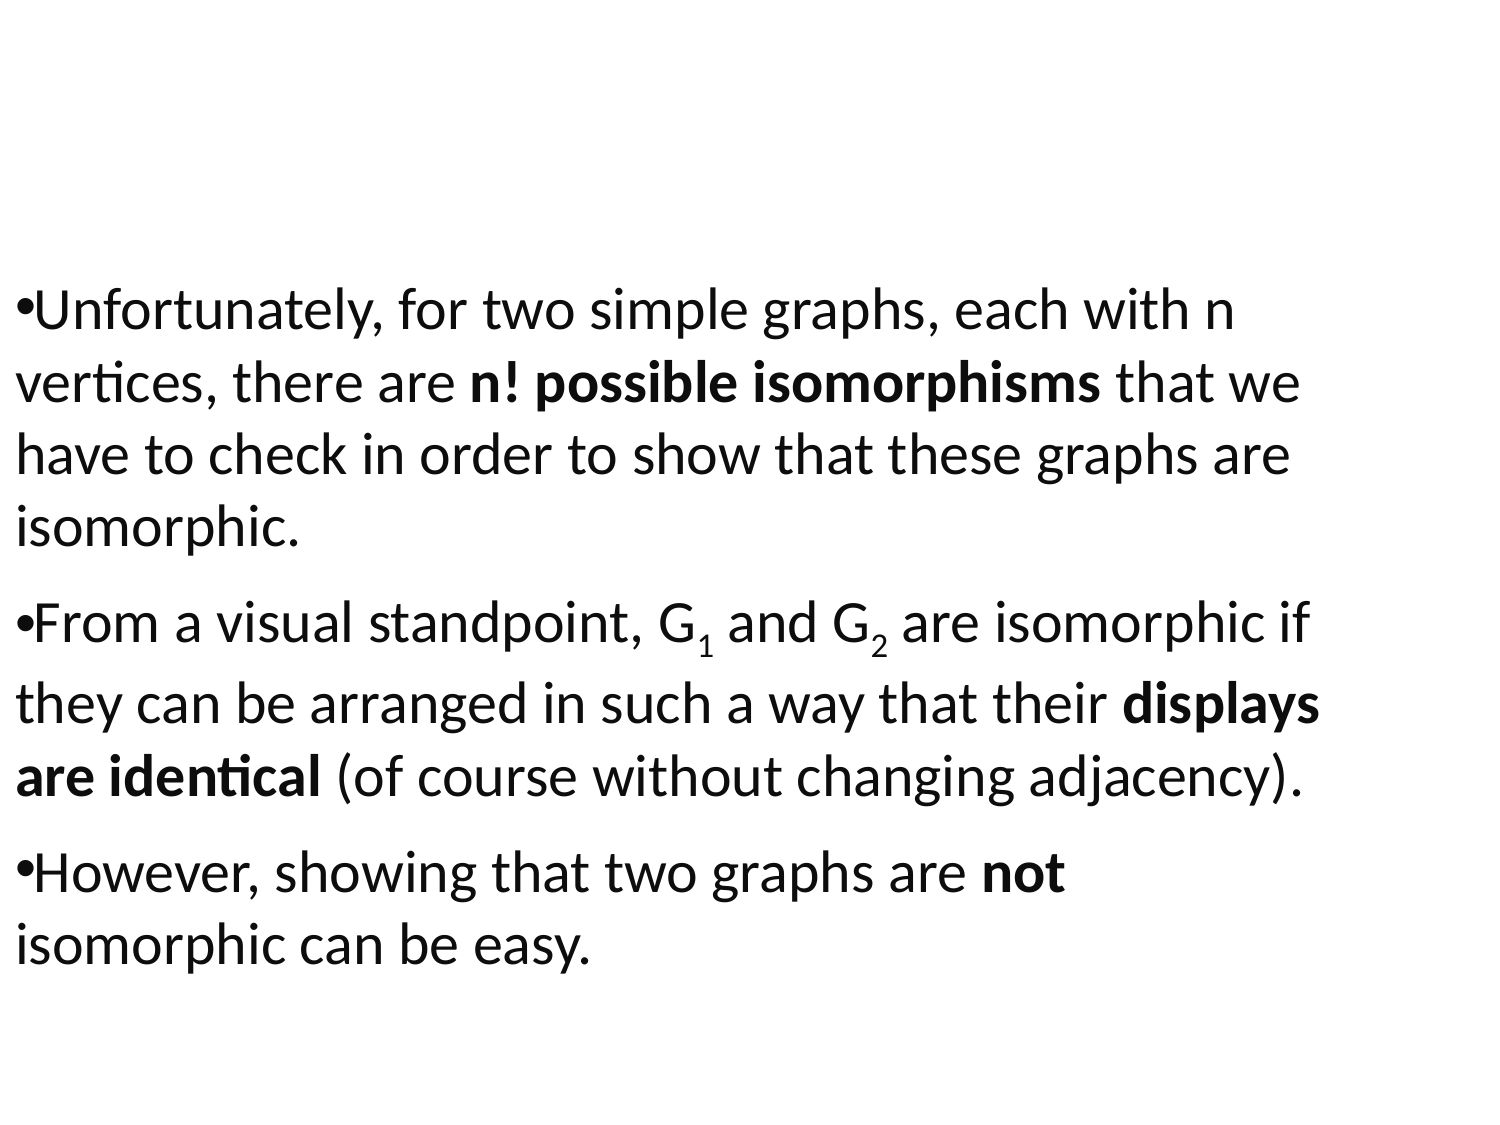

Unfortunately, for two simple graphs, each with n vertices, there are n! possible isomorphisms that we have to check in order to show that these graphs are isomorphic.
From a visual standpoint, G1 and G2 are isomorphic if they can be arranged in such a way that their displays are identical (of course without changing adjacency).
However, showing that two graphs are not isomorphic can be easy.